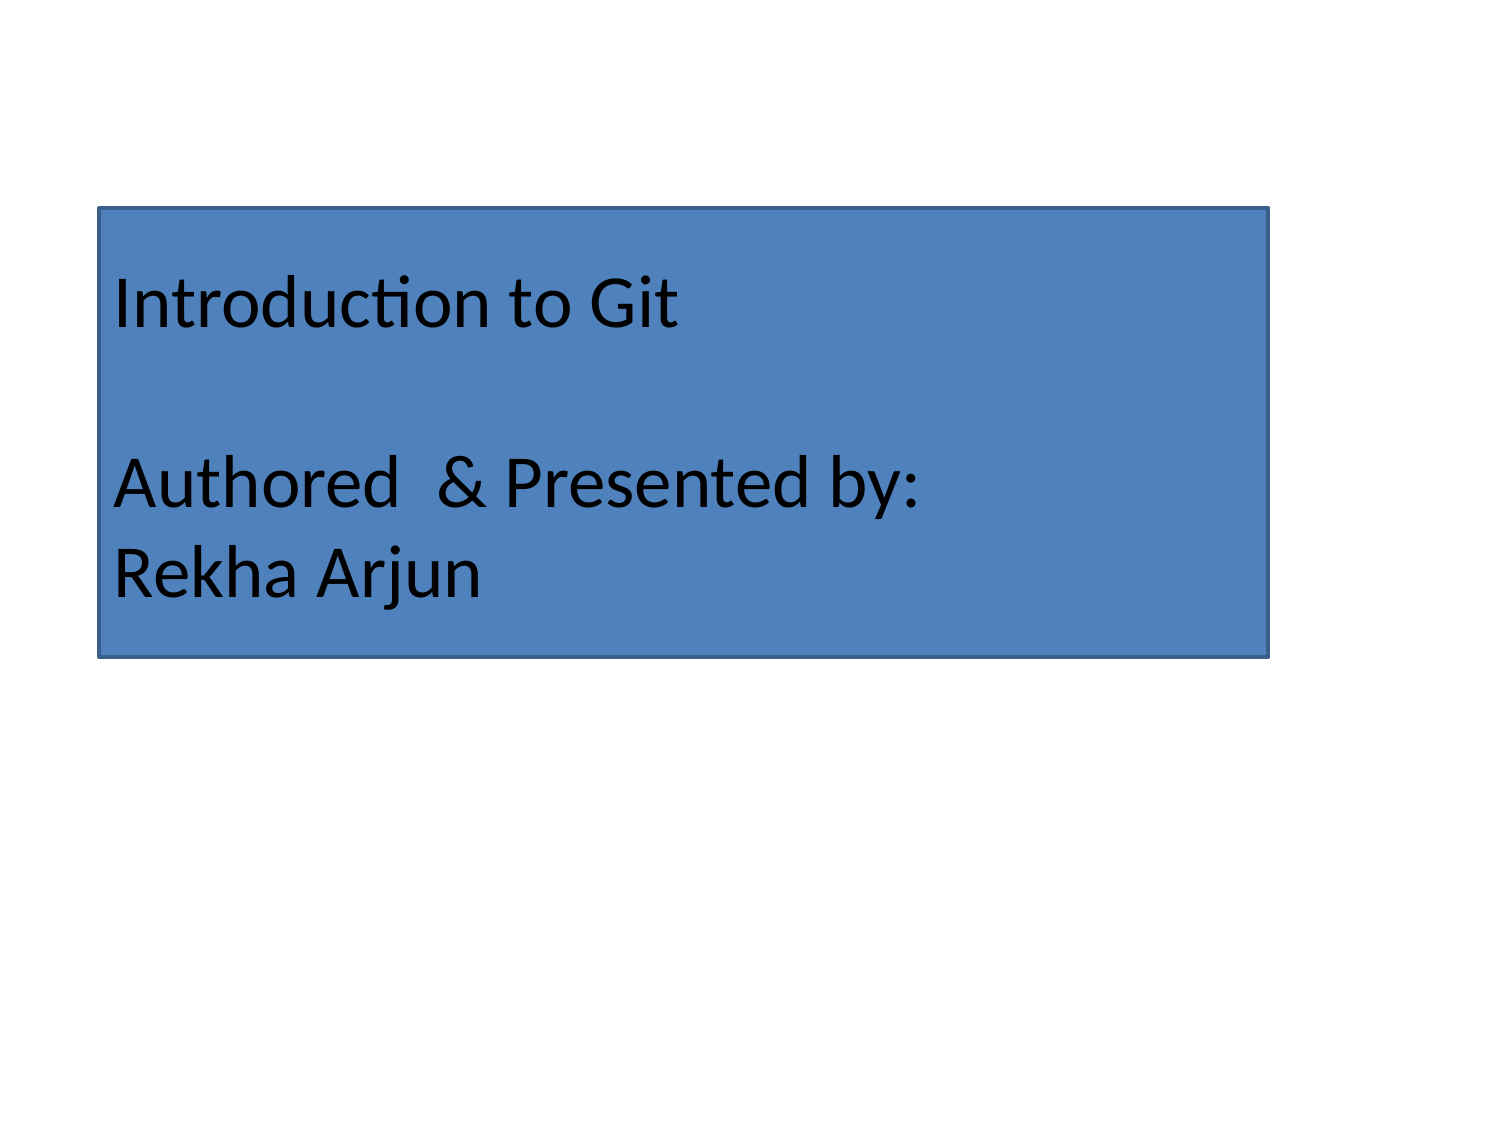

Introduction to Git
Authored  & Presented by:
Rekha Arjun